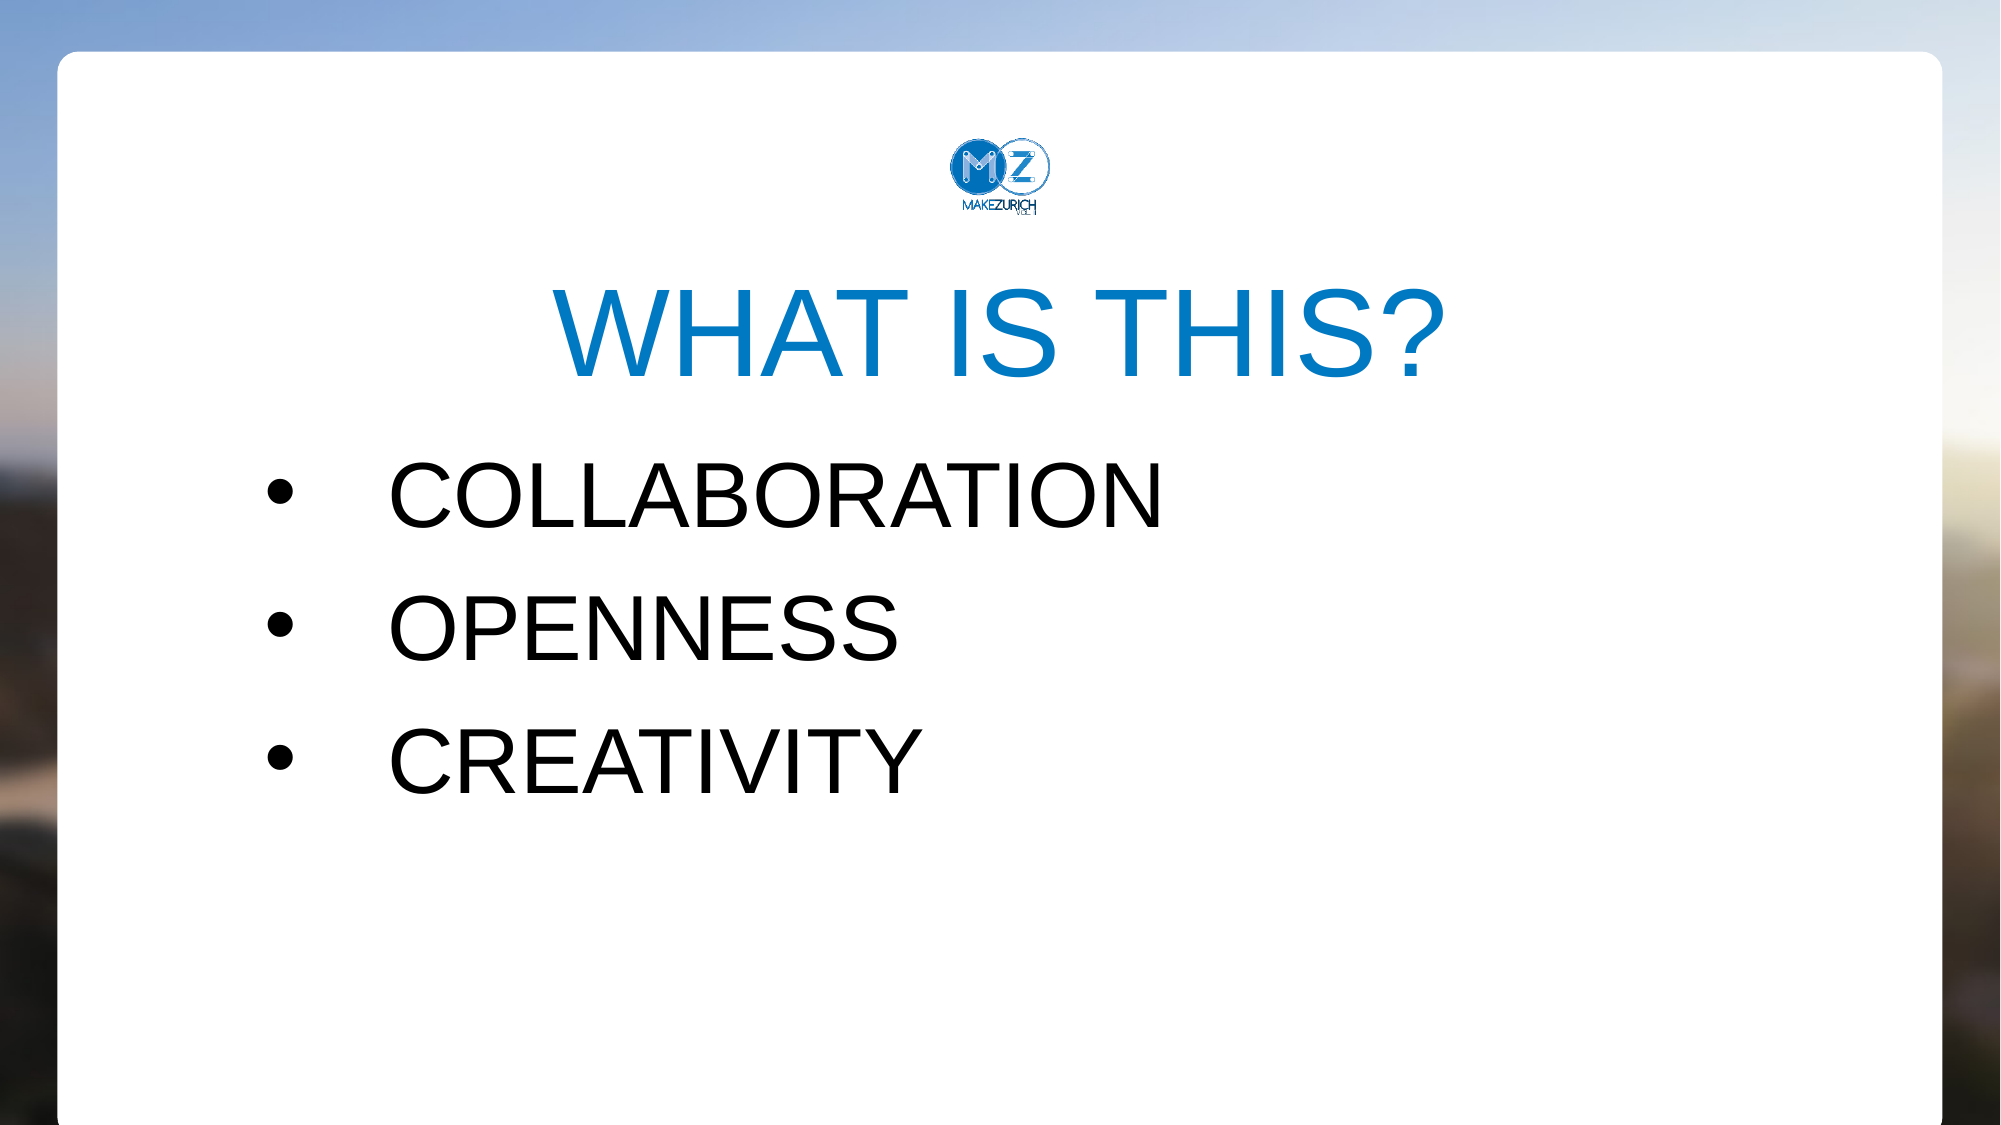

# What is this?
Collaboration
Openness
Creativity